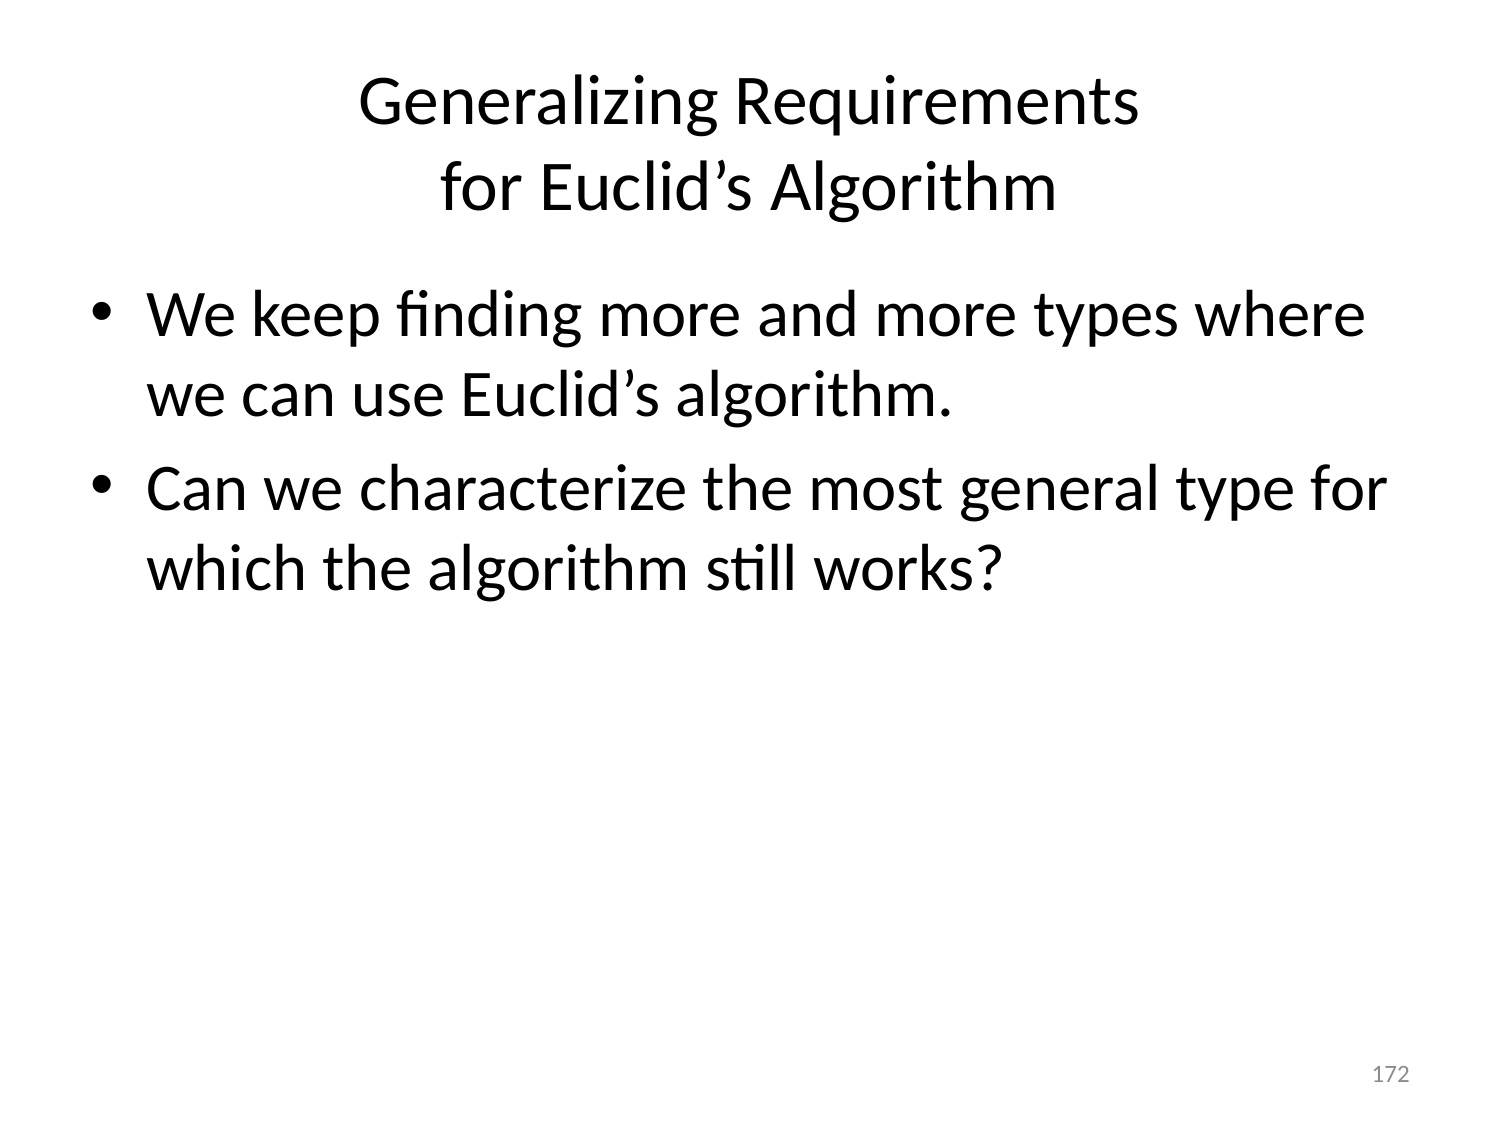

# Generalizing Requirements for Euclid’s Algorithm
We keep finding more and more types where  we can use Euclid’s algorithm.
Can we characterize the most general type for which the algorithm still works?
172